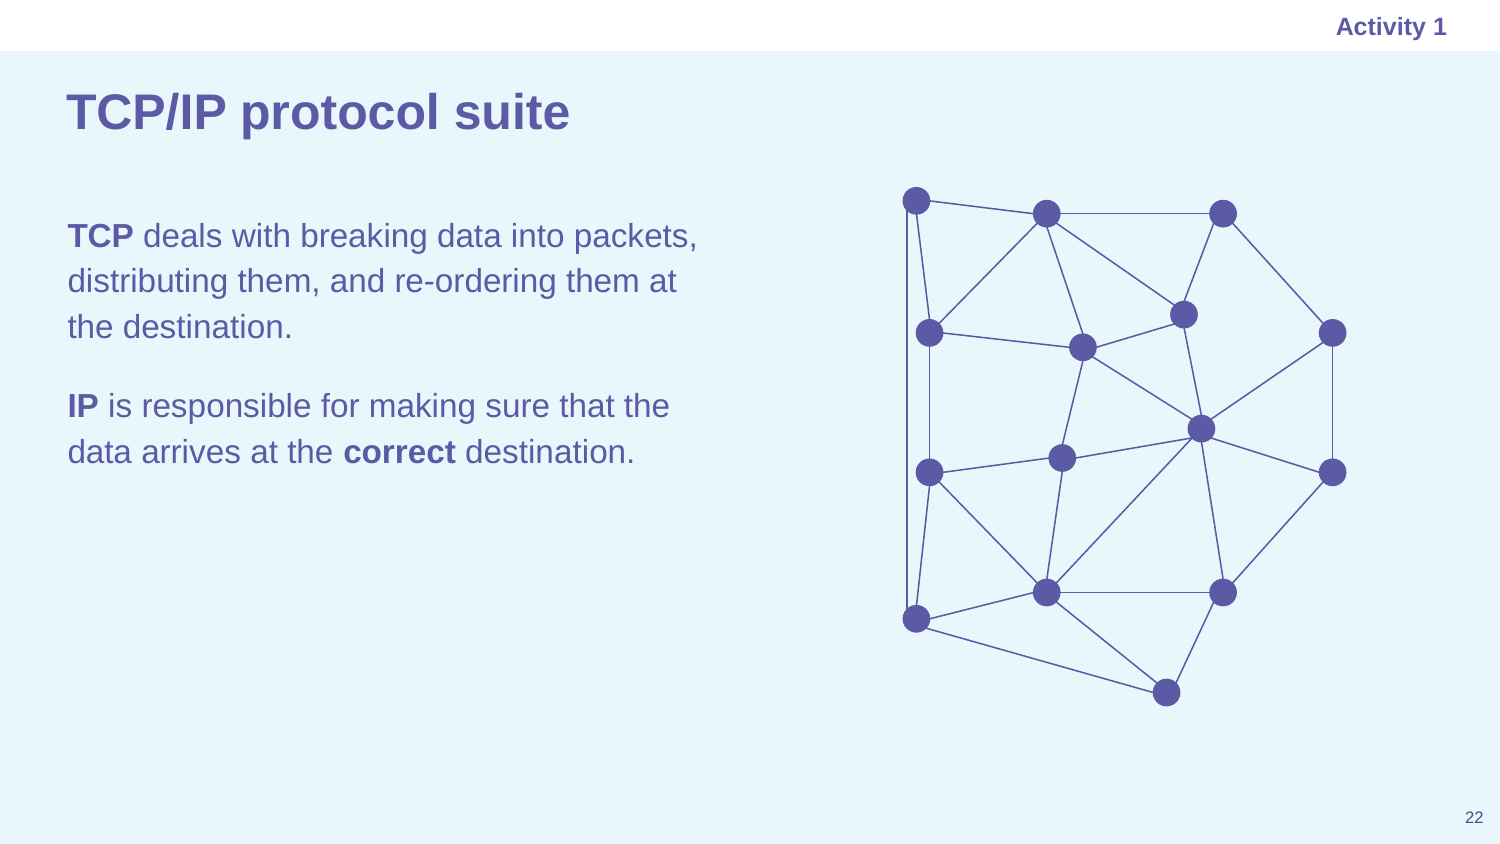

Activity 1
# TCP/IP protocol suite

TCP deals with breaking data into packets, distributing them, and re-ordering them at the destination.
IP is responsible for making sure that the data arrives at the correct destination.

22